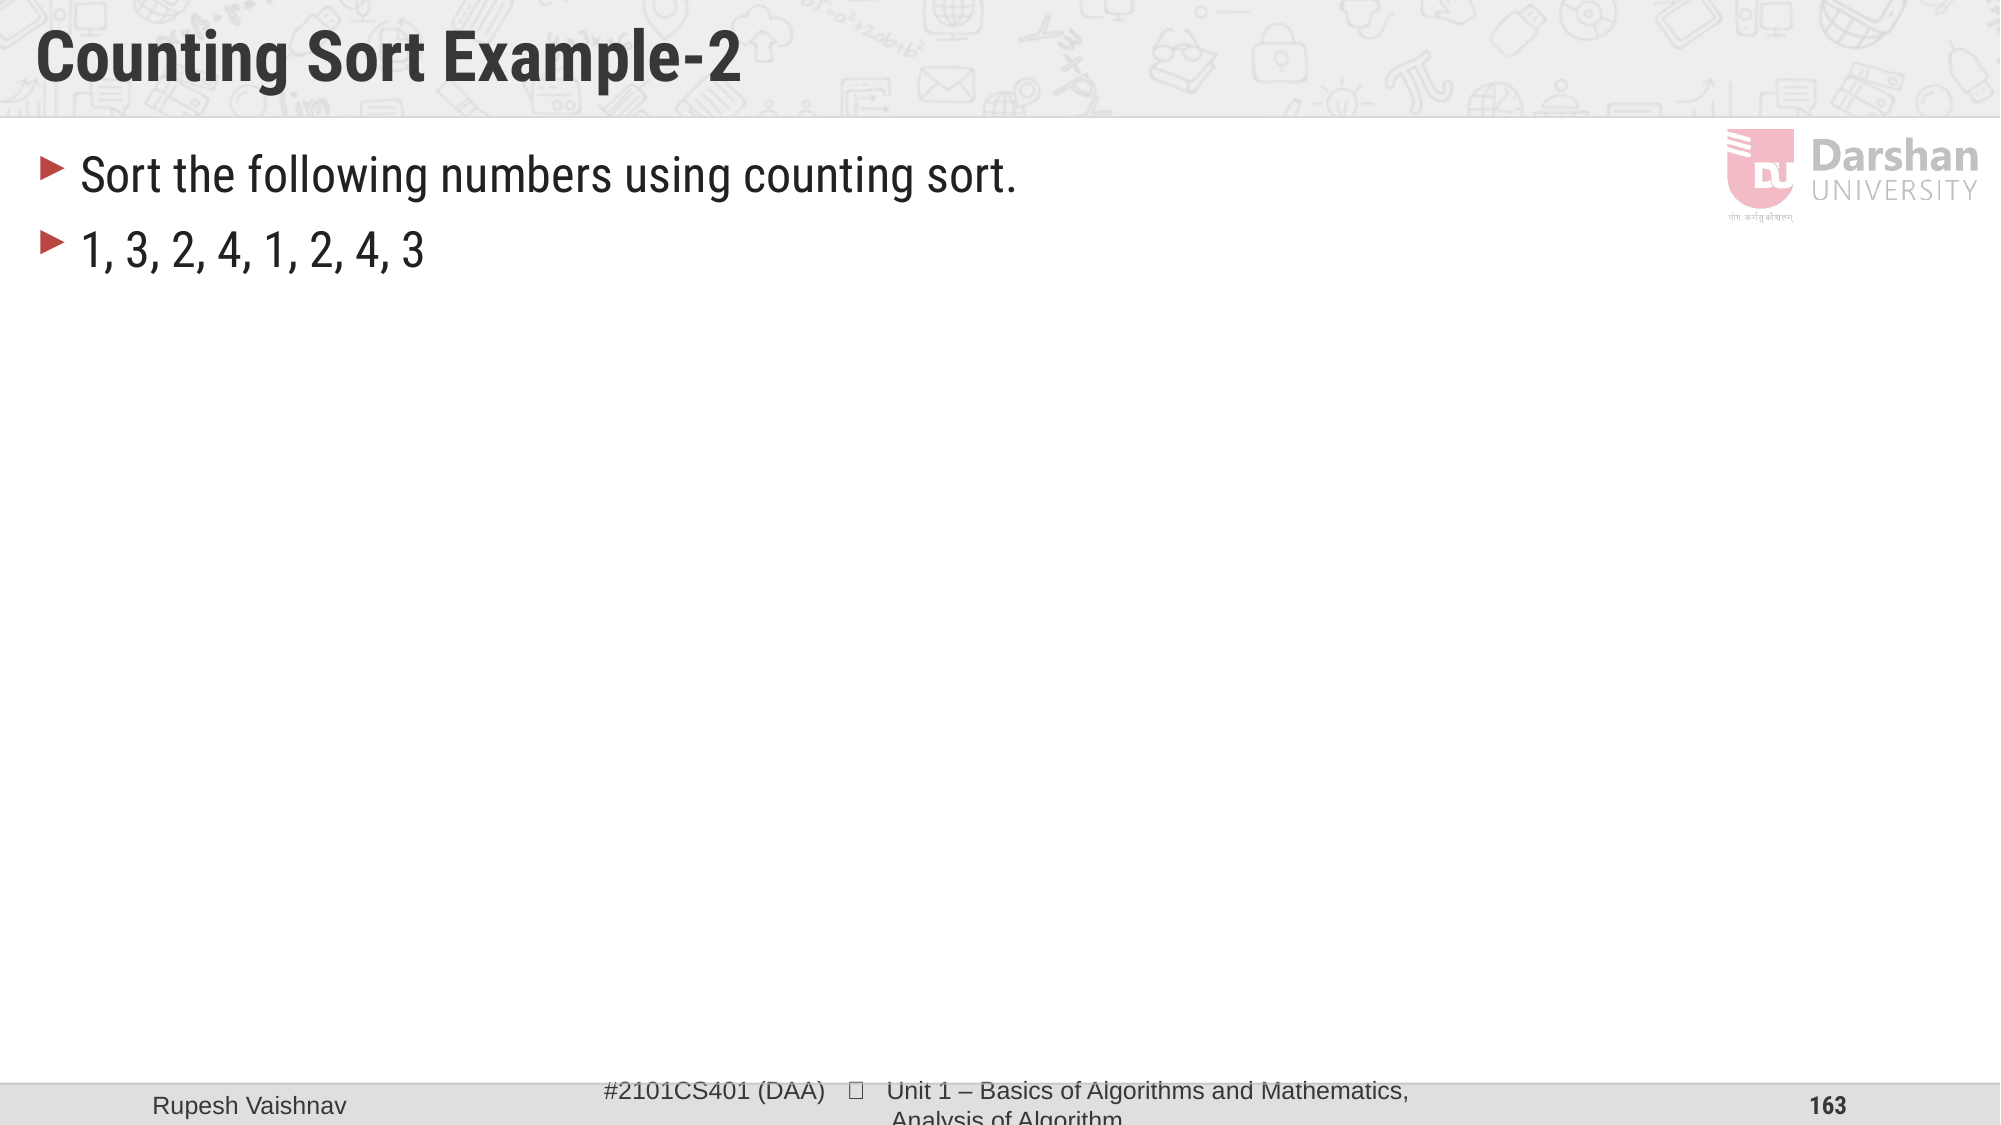

# Counting Sort Example-2
Sort the following numbers using counting sort.
1, 3, 2, 4, 1, 2, 4, 3